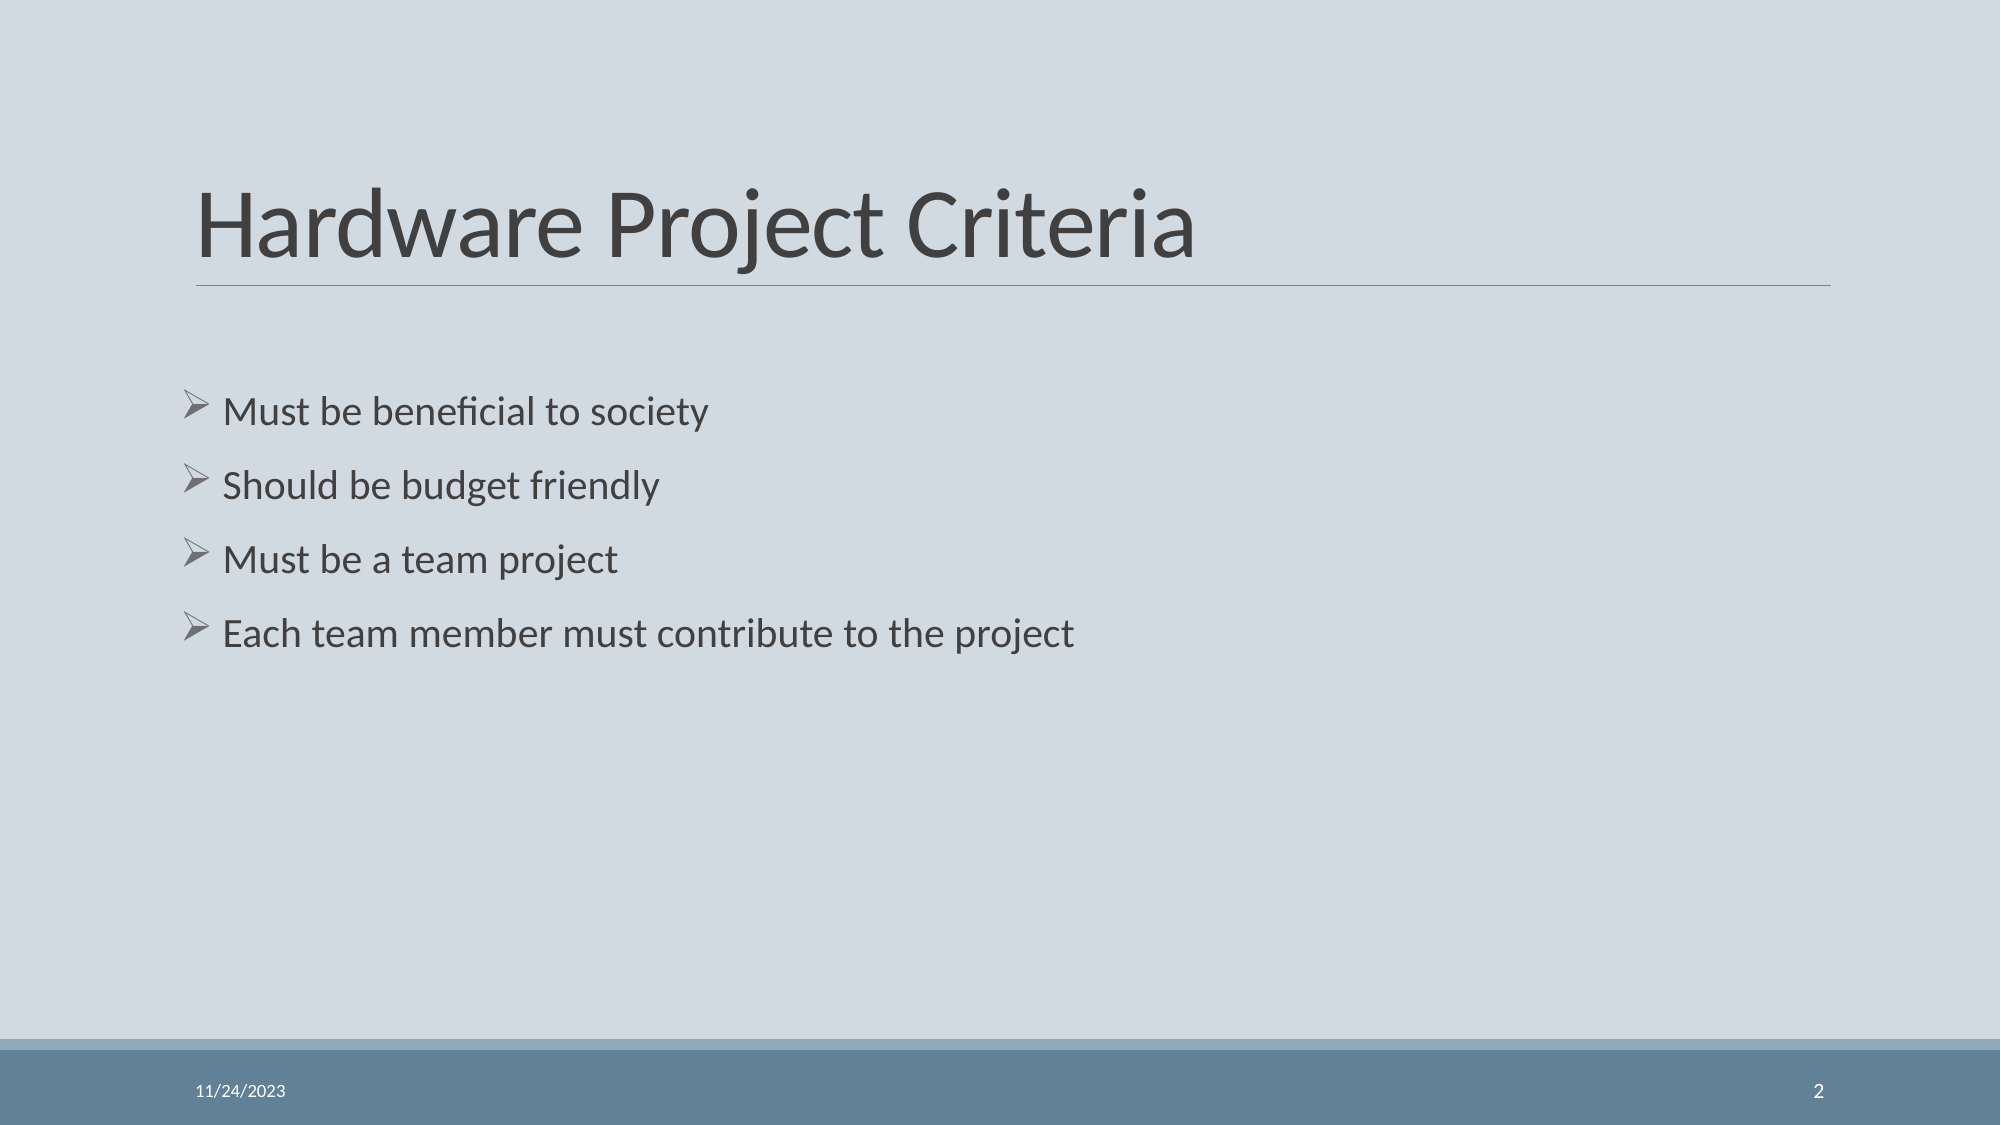

# Hardware Project Criteria

 Must be beneficial to society
 Should be budget friendly
 Must be a team project
 Each team member must contribute to the project
11/24/2023
2